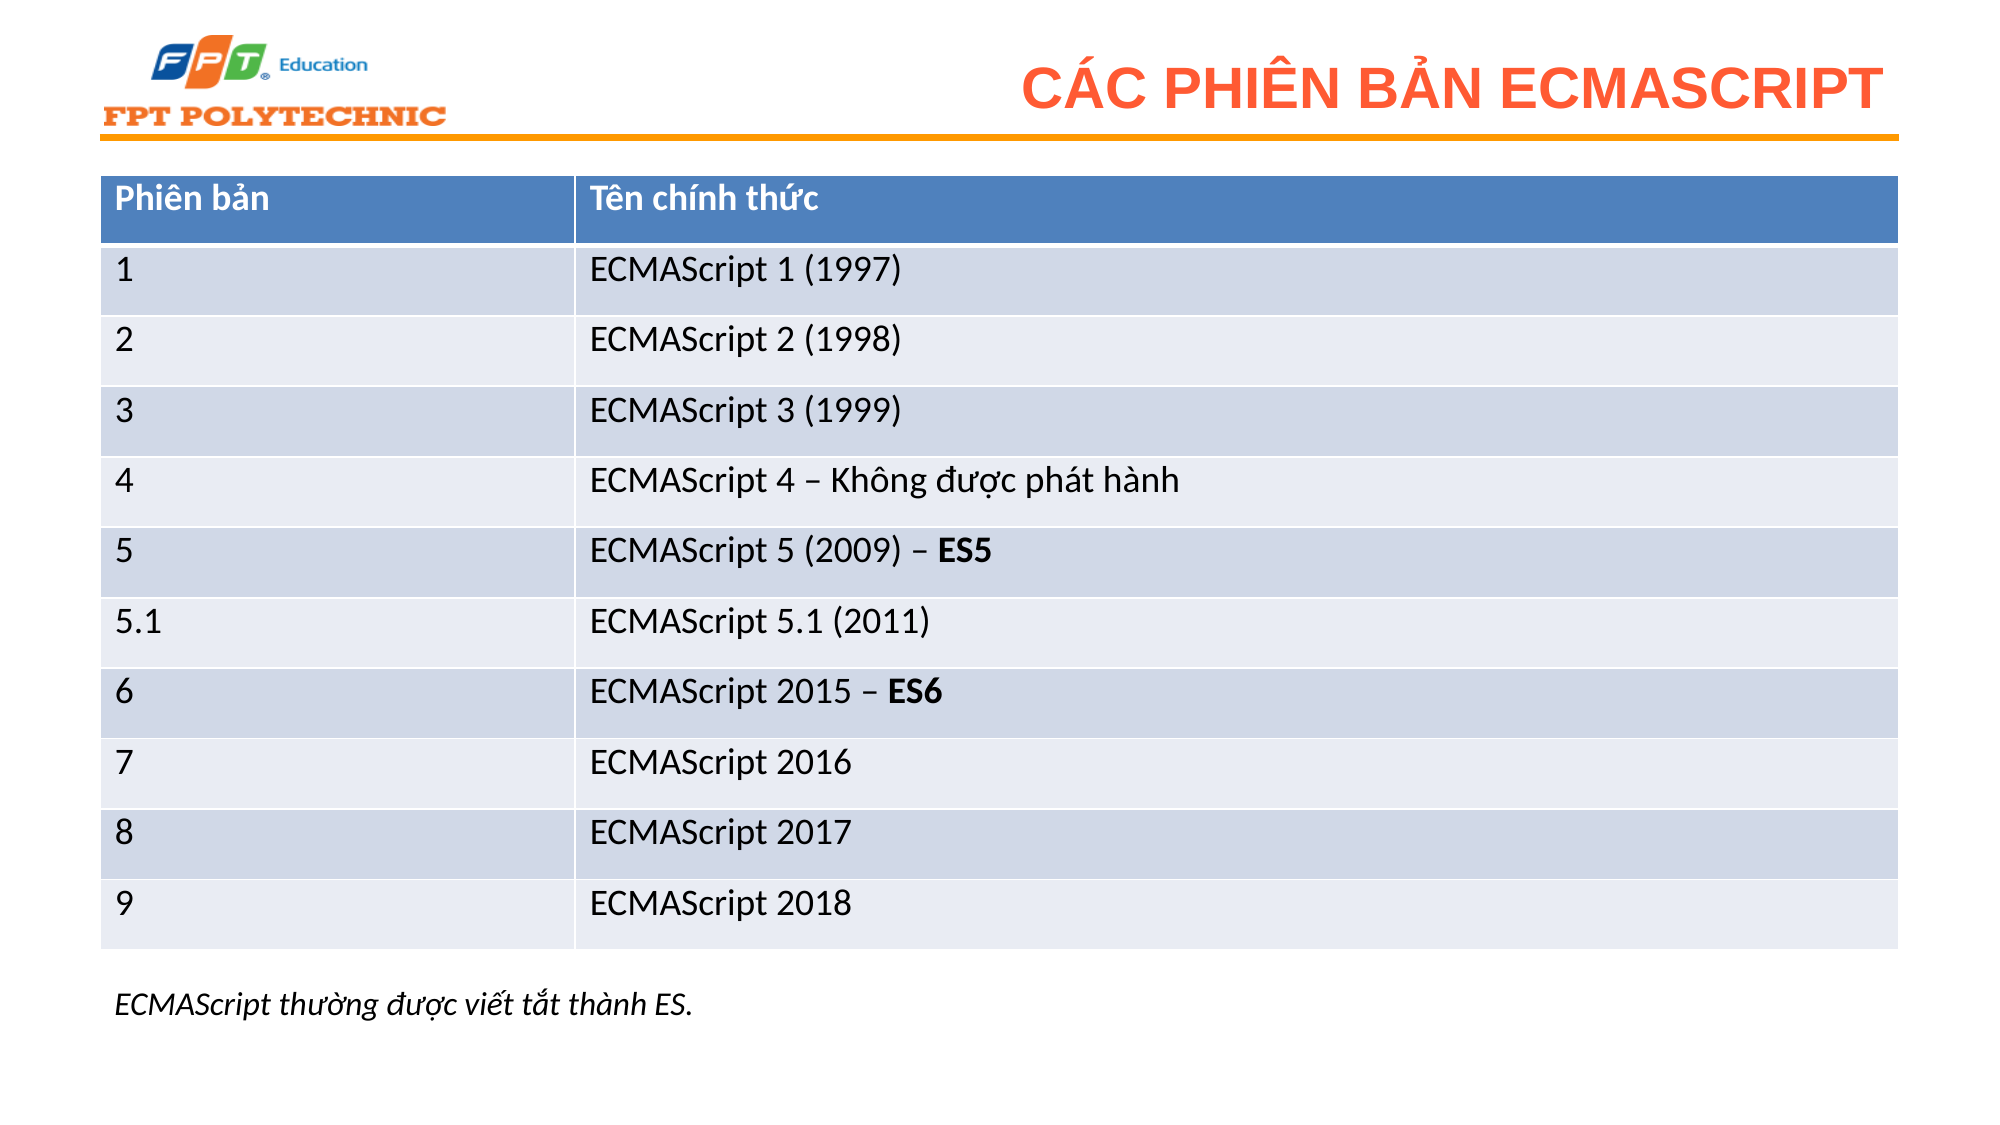

# các phiên bản ECMAScript

| Phiên bản | Tên chính thức |
| --- | --- |
| 1 | ECMAScript 1 (1997) |
| 2 | ECMAScript 2 (1998) |
| 3 | ECMAScript 3 (1999) |
| 4 | ECMAScript 4 – Không được phát hành |
| 5 | ECMAScript 5 (2009) – ES5 |
| 5.1 | ECMAScript 5.1 (2011) |
| 6 | ECMAScript 2015 – ES6 |
| 7 | ECMAScript 2016 |
| 8 | ECMAScript 2017 |
| 9 | ECMAScript 2018 |
ECMAScript thường được viết tắt thành ES.